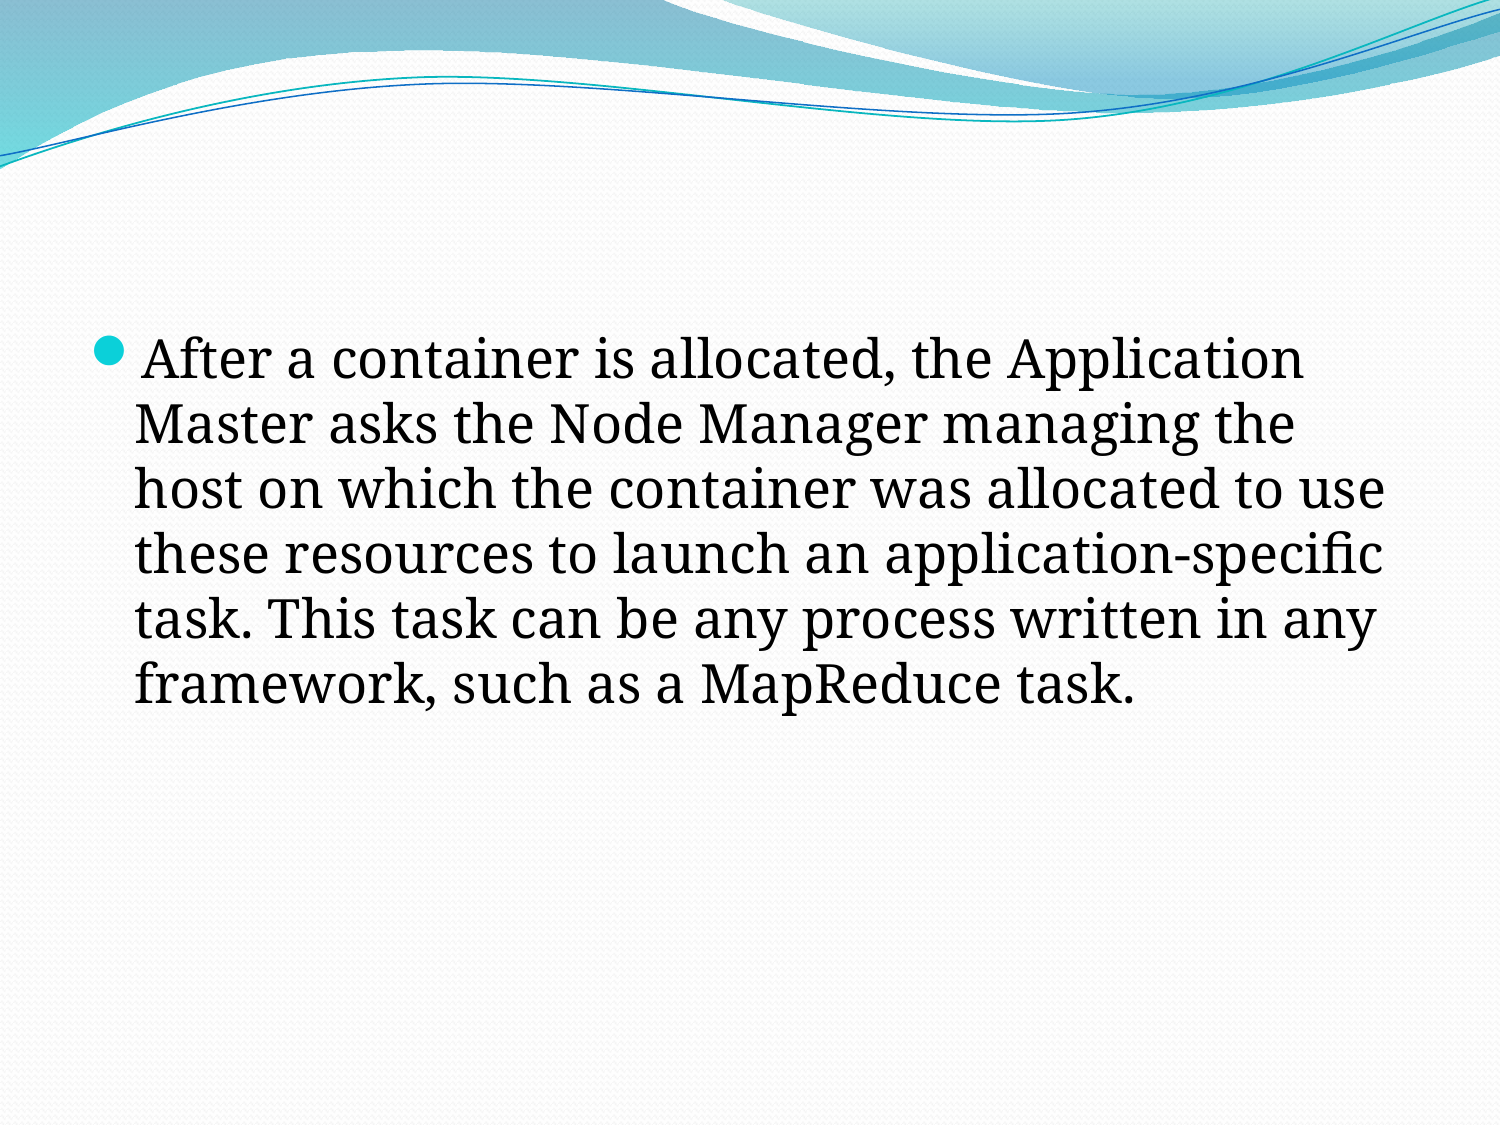

#
After a container is allocated, the Application Master asks the Node Manager managing the host on which the container was allocated to use these resources to launch an application-specific task. This task can be any process written in any framework, such as a MapReduce task.